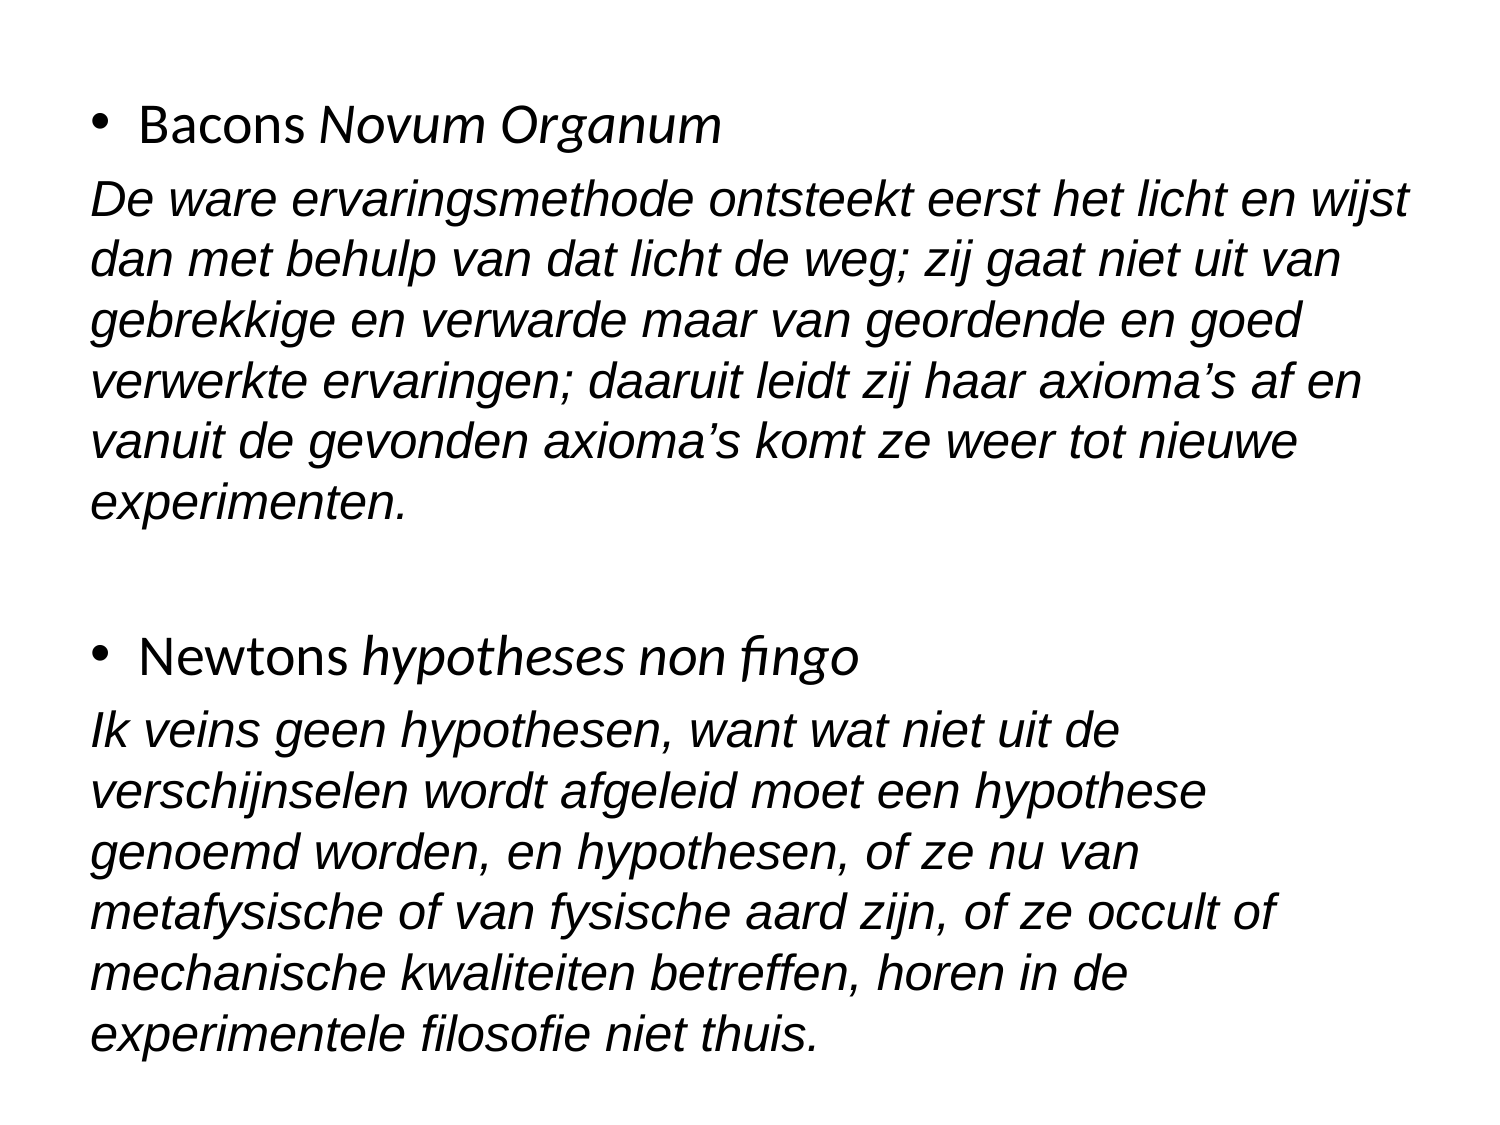

Bacons Novum Organum
De ware ervaringsmethode ontsteekt eerst het licht en wijst dan met behulp van dat licht de weg; zij gaat niet uit van gebrekkige en verwarde maar van geordende en goed verwerkte ervaringen; daaruit leidt zij haar axioma’s af en vanuit de gevonden axioma’s komt ze weer tot nieuwe experimenten.

Newtons hypotheses non fingo
Ik veins geen hypothesen, want wat niet uit de verschijnselen wordt afgeleid moet een hypothese genoemd worden, en hypothesen, of ze nu van metafysische of van fysische aard zijn, of ze occult of mechanische kwaliteiten betreffen, horen in de experimentele filosofie niet thuis.